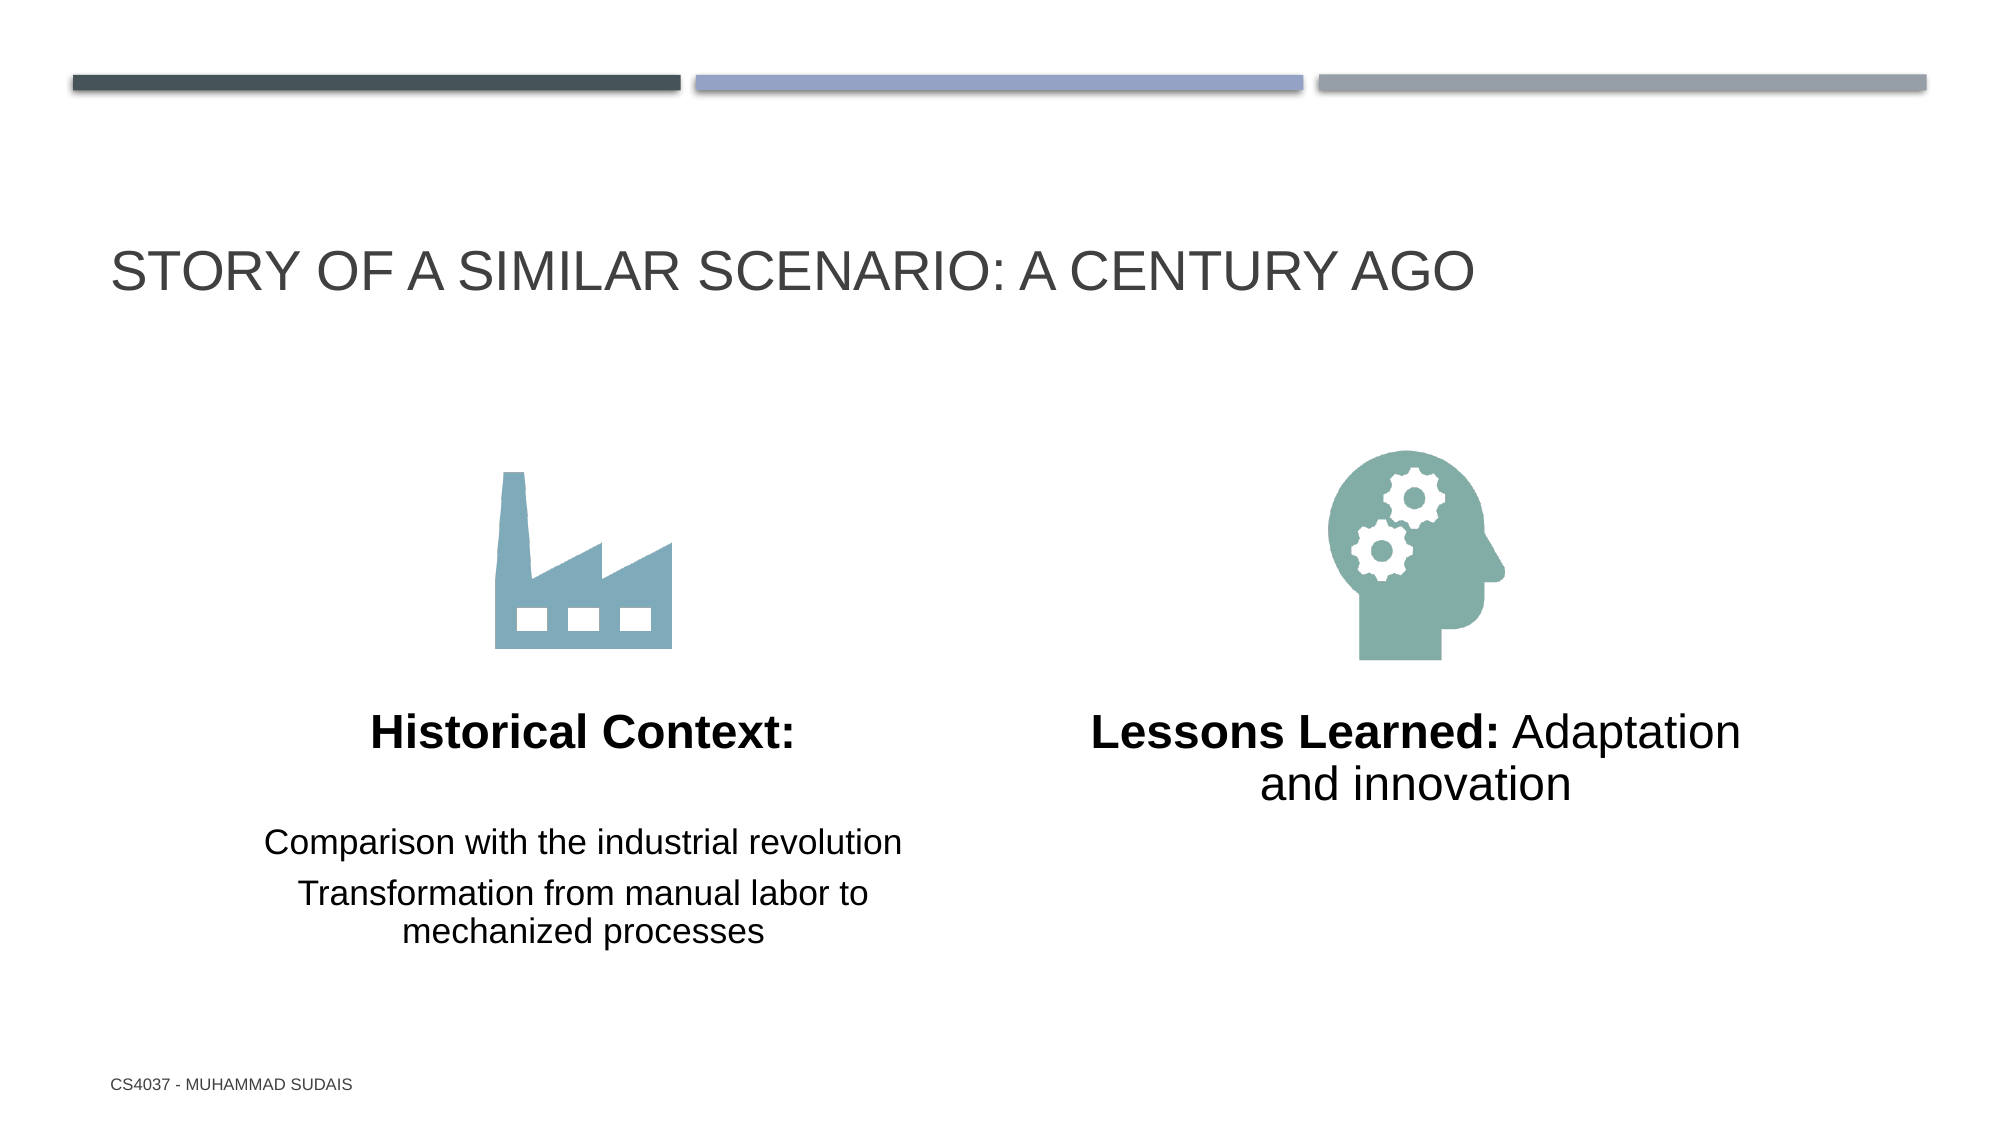

# Story of a Similar Scenario: A Century Ago
Historical Context:
Comparison with the industrial revolution
Transformation from manual labor to mechanized processes
Lessons Learned: Adaptation and innovation
CS4037 - Muhammad Sudais